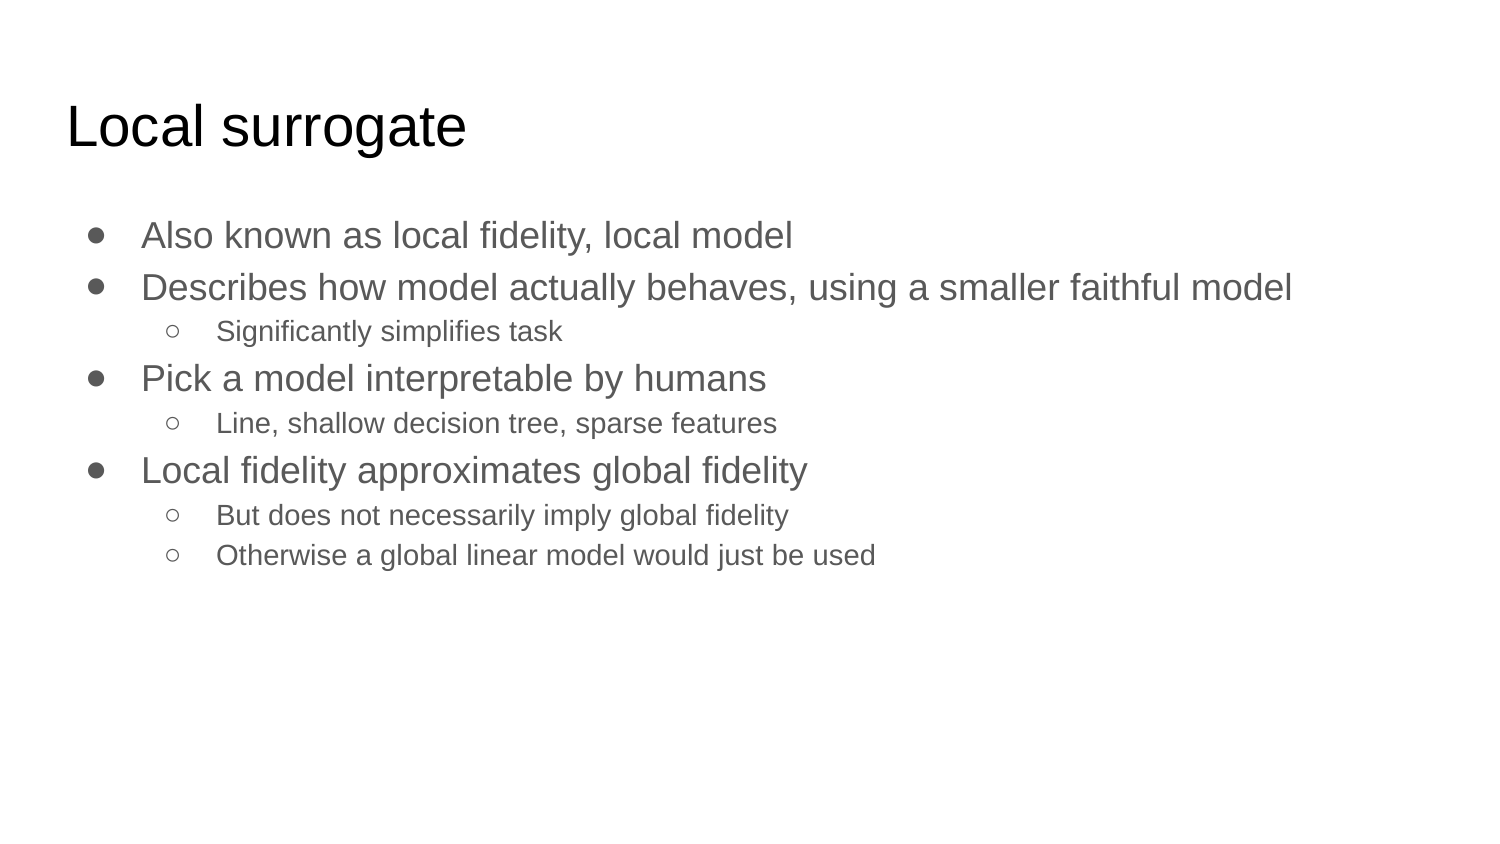

# Local surrogate
Also known as local fidelity, local model
Describes how model actually behaves, using a smaller faithful model
Significantly simplifies task
Pick a model interpretable by humans
Line, shallow decision tree, sparse features
Local fidelity approximates global fidelity
But does not necessarily imply global fidelity
Otherwise a global linear model would just be used